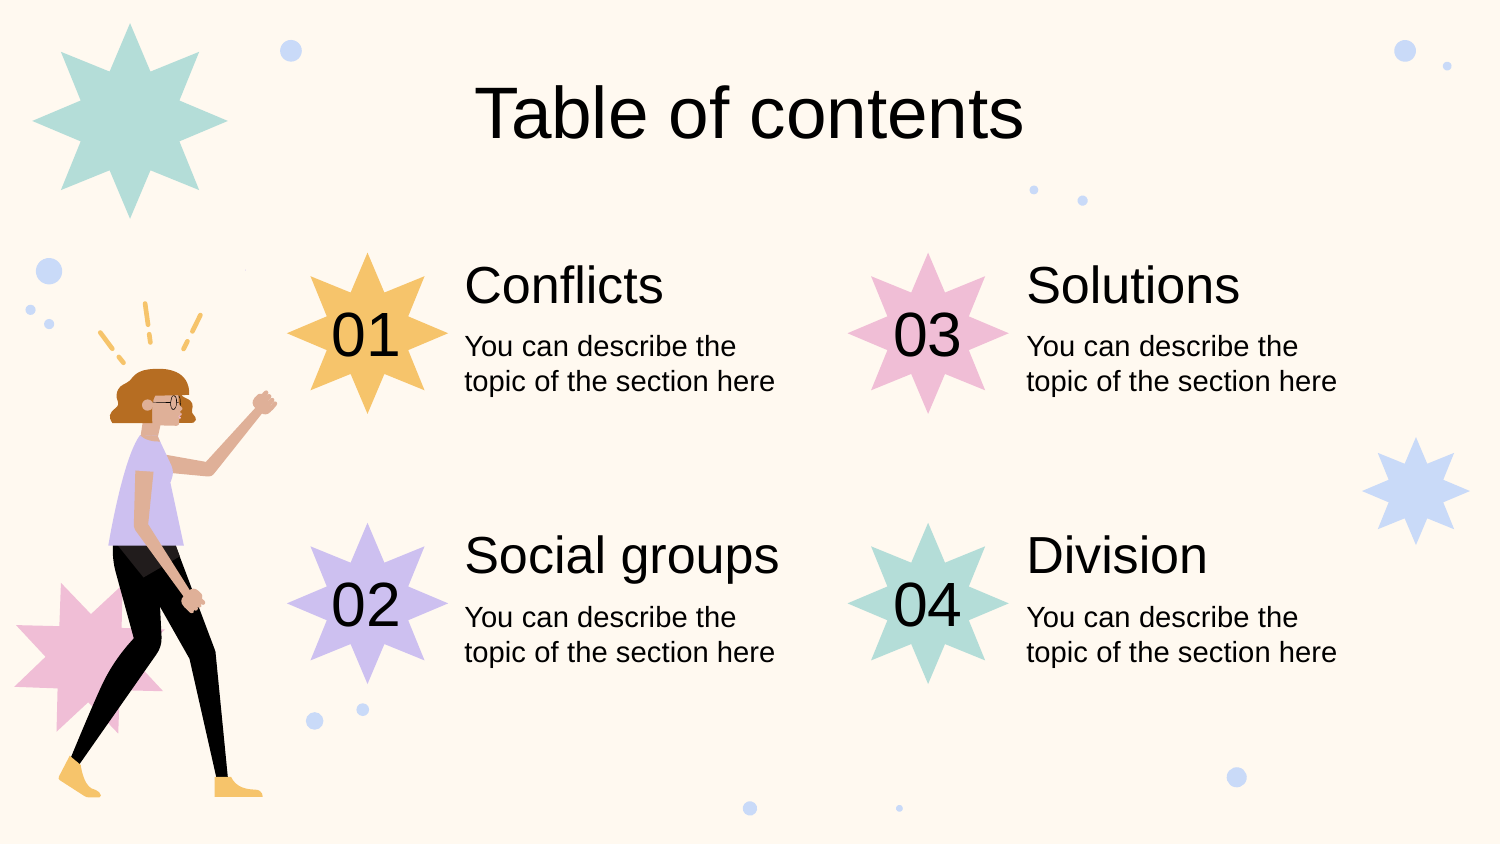

Table of contents
Conflicts
Solutions

# 01
03

You can describe the topic of the section here
You can describe the topic of the section here
Division
Social groups

02
04
You can describe the topic of the section here
You can describe the topic of the section here